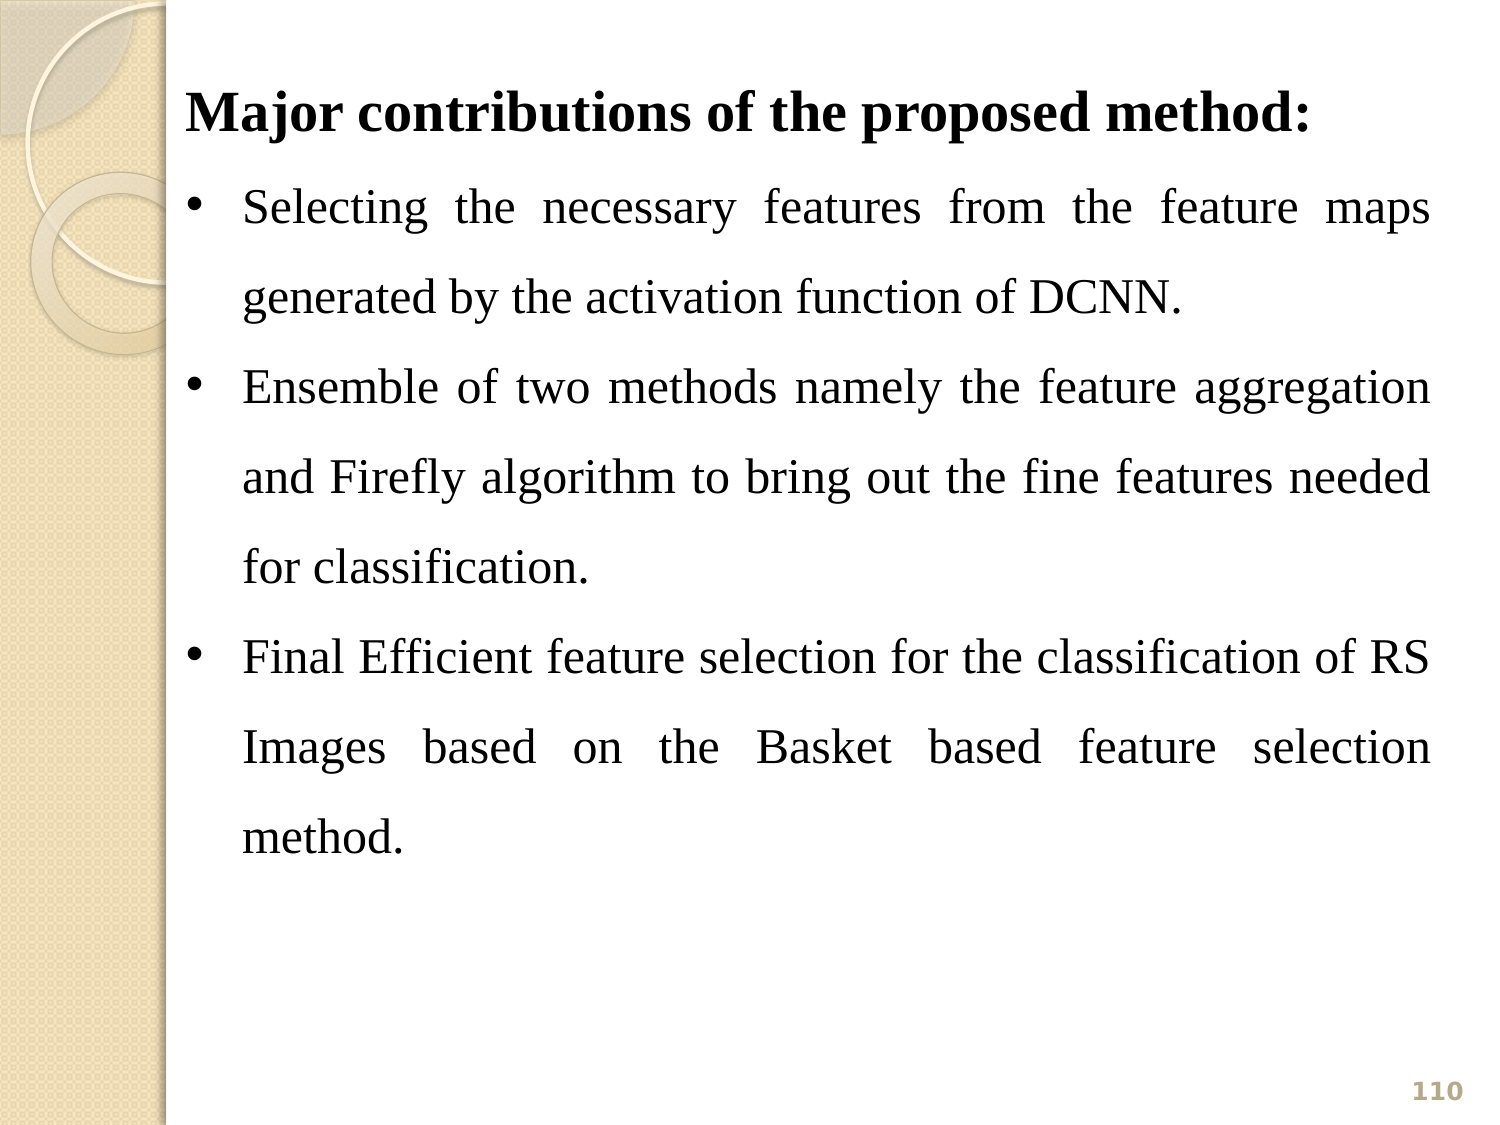

Major contributions of the proposed method:
Selecting the necessary features from the feature maps generated by the activation function of DCNN.
Ensemble of two methods namely the feature aggregation and Firefly algorithm to bring out the fine features needed for classification.
Final Efficient feature selection for the classification of RS Images based on the Basket based feature selection method.
110